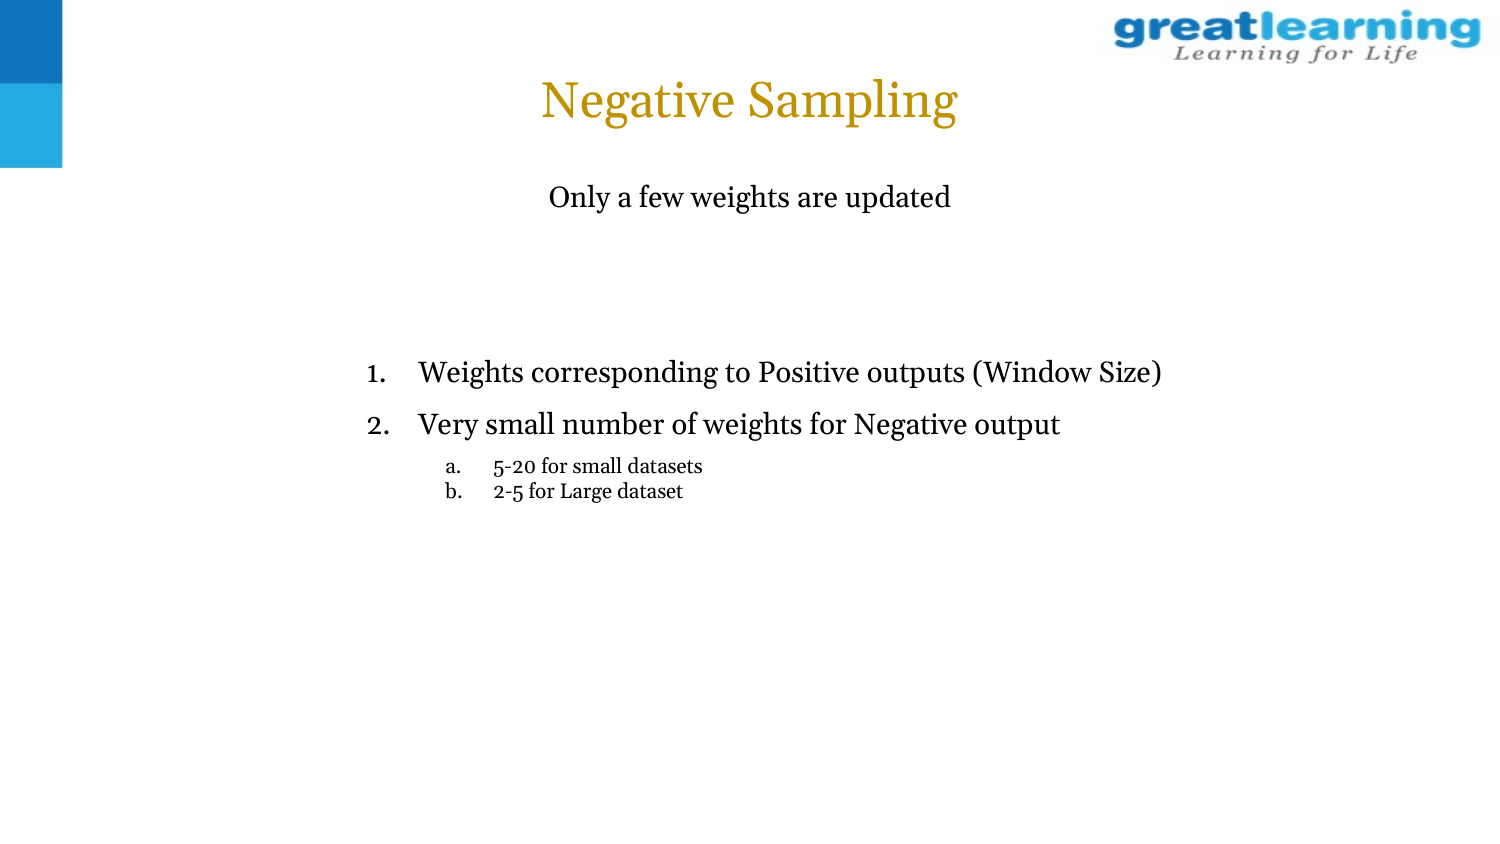

Negative Sampling
Only a few weights are updated

Weights corresponding to Positive outputs (Window Size)
Very small number of weights for Negative output
5-20 for small datasets
2-5 for Large dataset